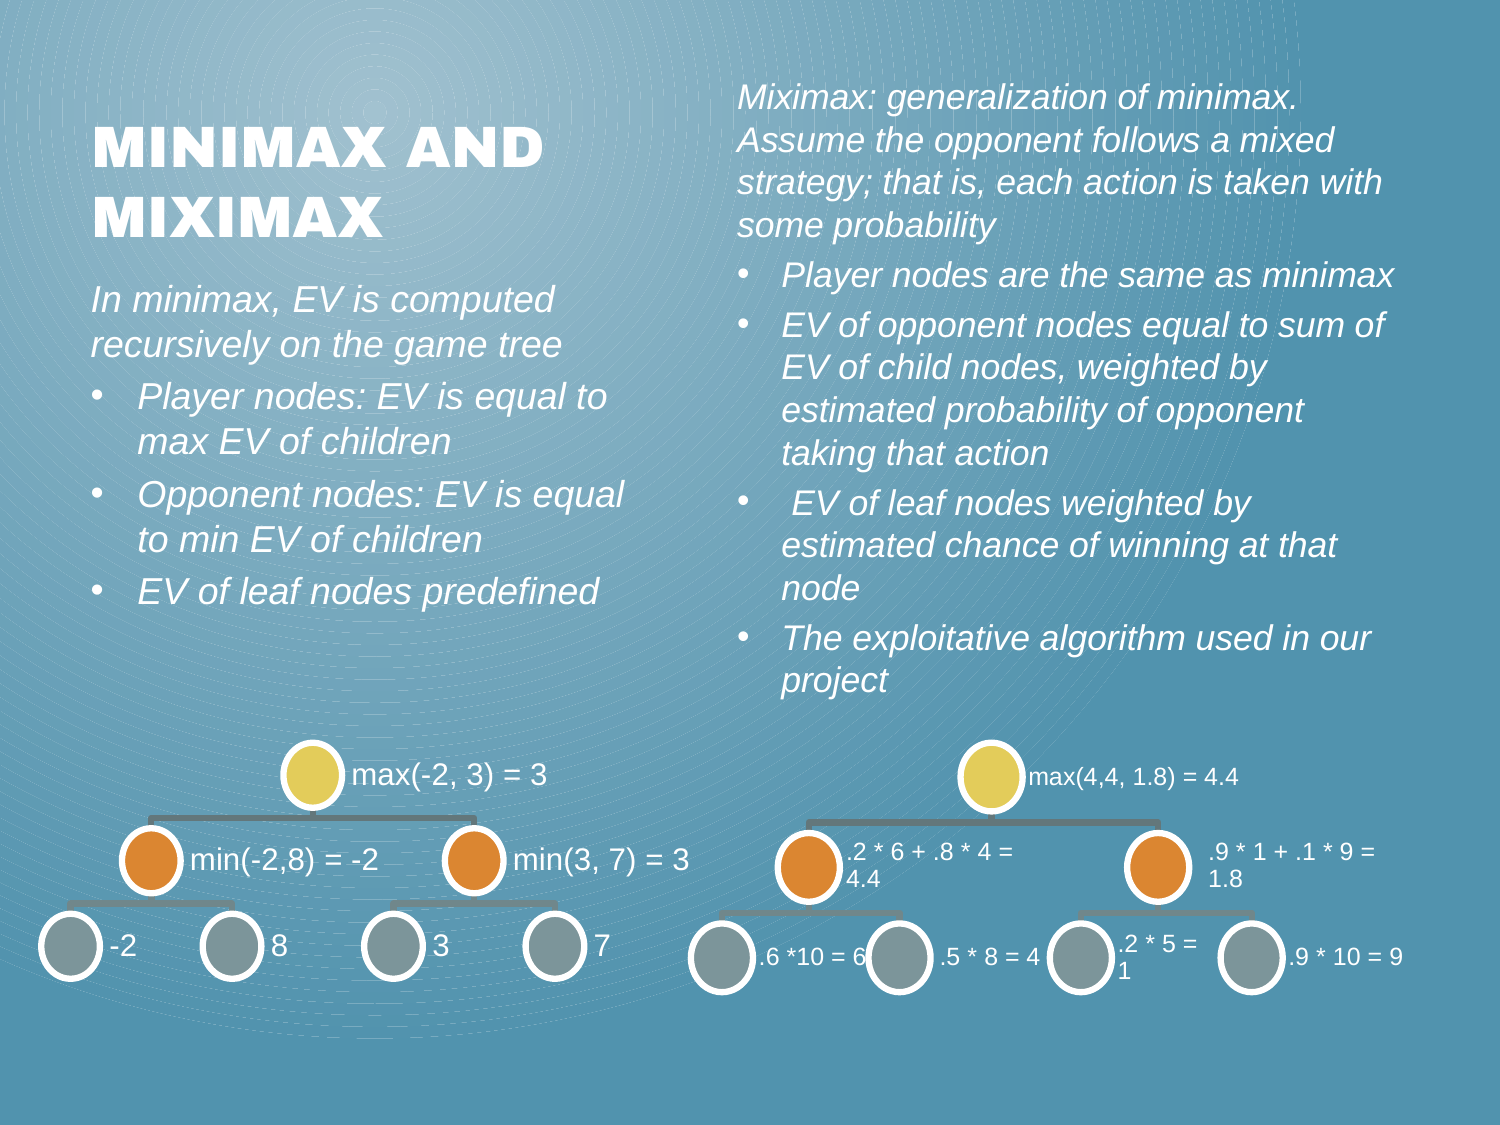

Miximax: generalization of minimax. Assume the opponent follows a mixed strategy; that is, each action is taken with some probability
Player nodes are the same as minimax
EV of opponent nodes equal to sum of EV of child nodes, weighted by estimated probability of opponent taking that action
 EV of leaf nodes weighted by estimated chance of winning at that node
The exploitative algorithm used in our project
# Minimax and miximax
In minimax, EV is computed recursively on the game tree
Player nodes: EV is equal to max EV of children
Opponent nodes: EV is equal to min EV of children
EV of leaf nodes predefined
max(-2, 3) = 3

min(-2,8) = -2
min(3, 7) = 3

-2
8
3
7

max(4,4, 1.8) = 4.4

.2 * 6 + .8 * 4 = 4.4
.9 * 1 + .1 * 9 =  1.8

 .6 *10 = 6
  .5 * 8 = 4
.2 * 5 = 1
.9 * 10 = 9